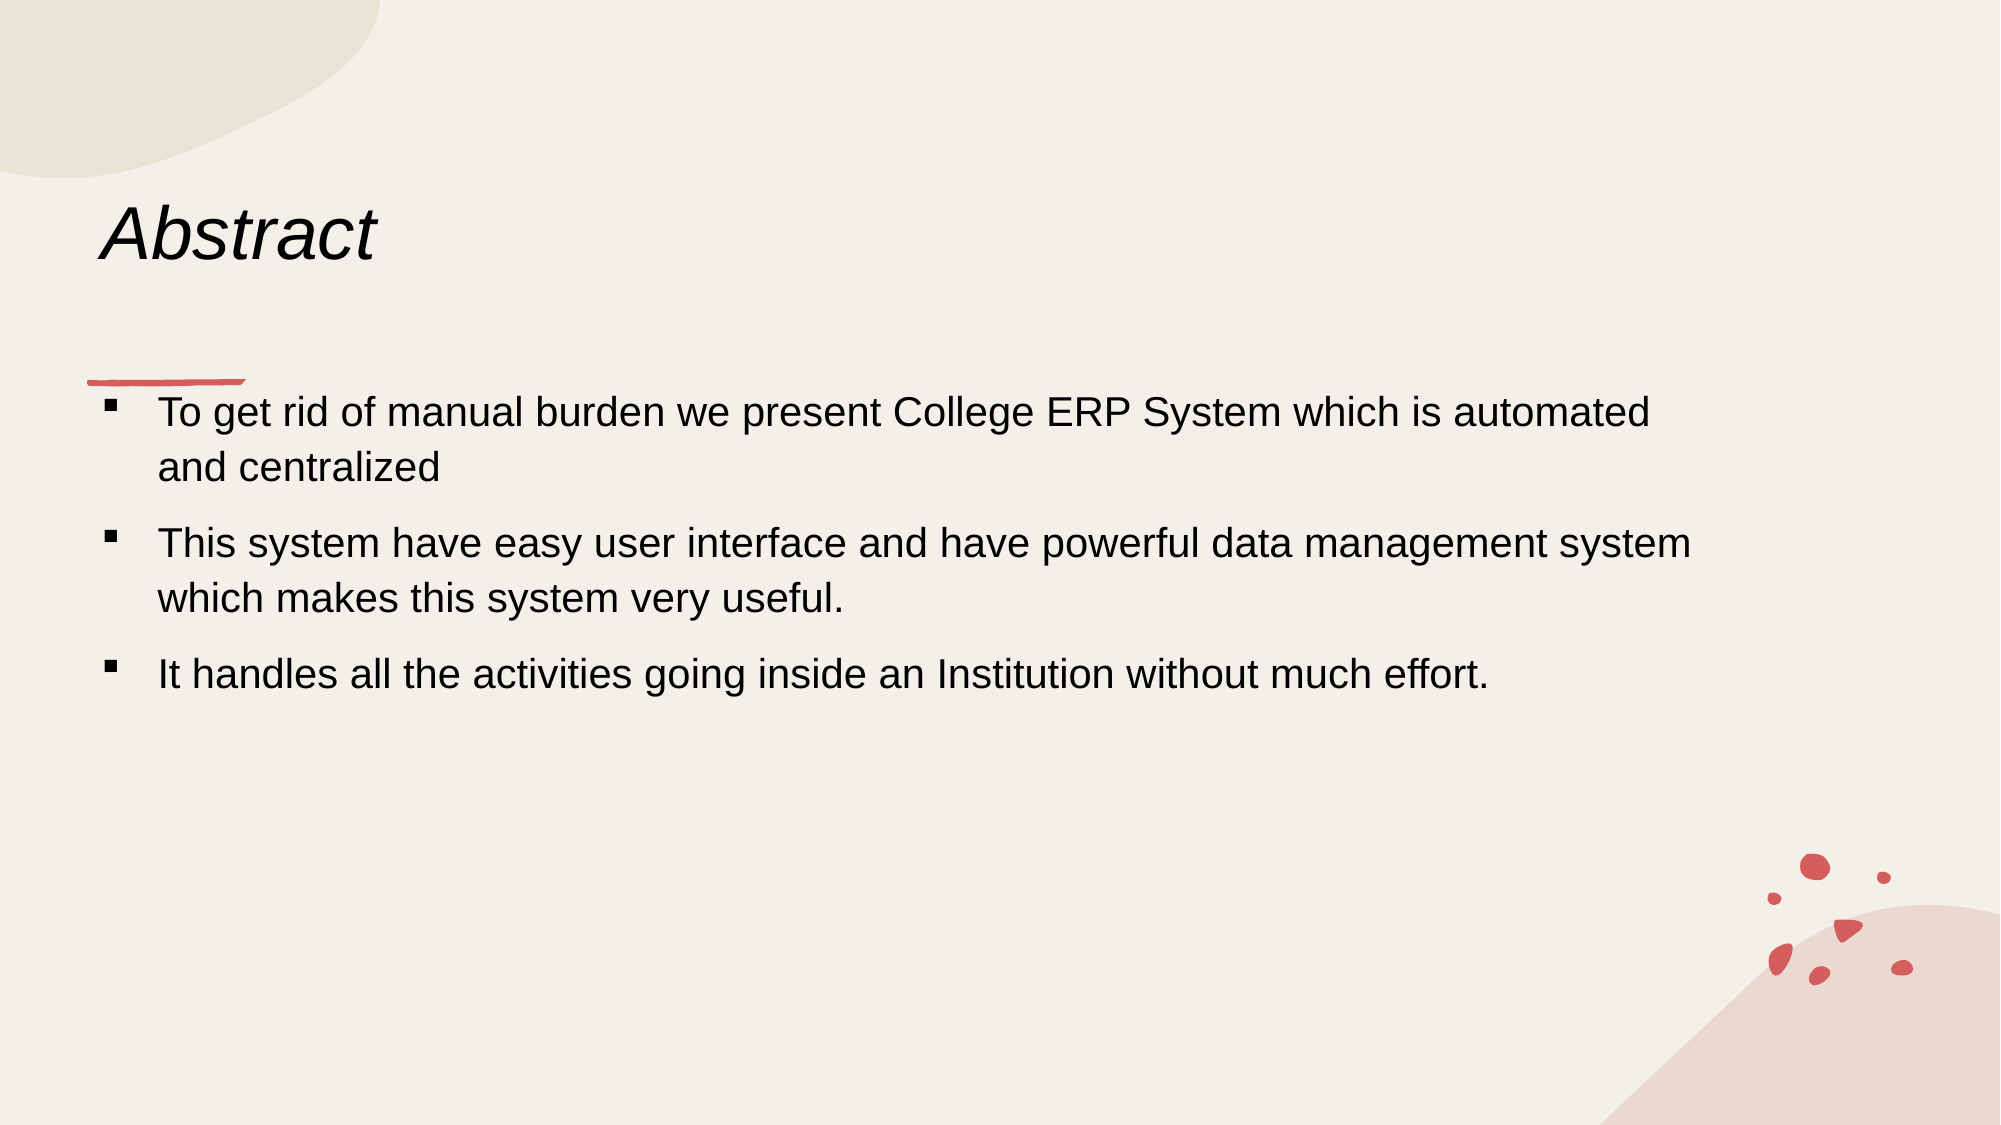

# Abstract
To get rid of manual burden we present College ERP System which is automated and centralized
This system have easy user interface and have powerful data management system which makes this system very useful.
It handles all the activities going inside an Institution without much effort.